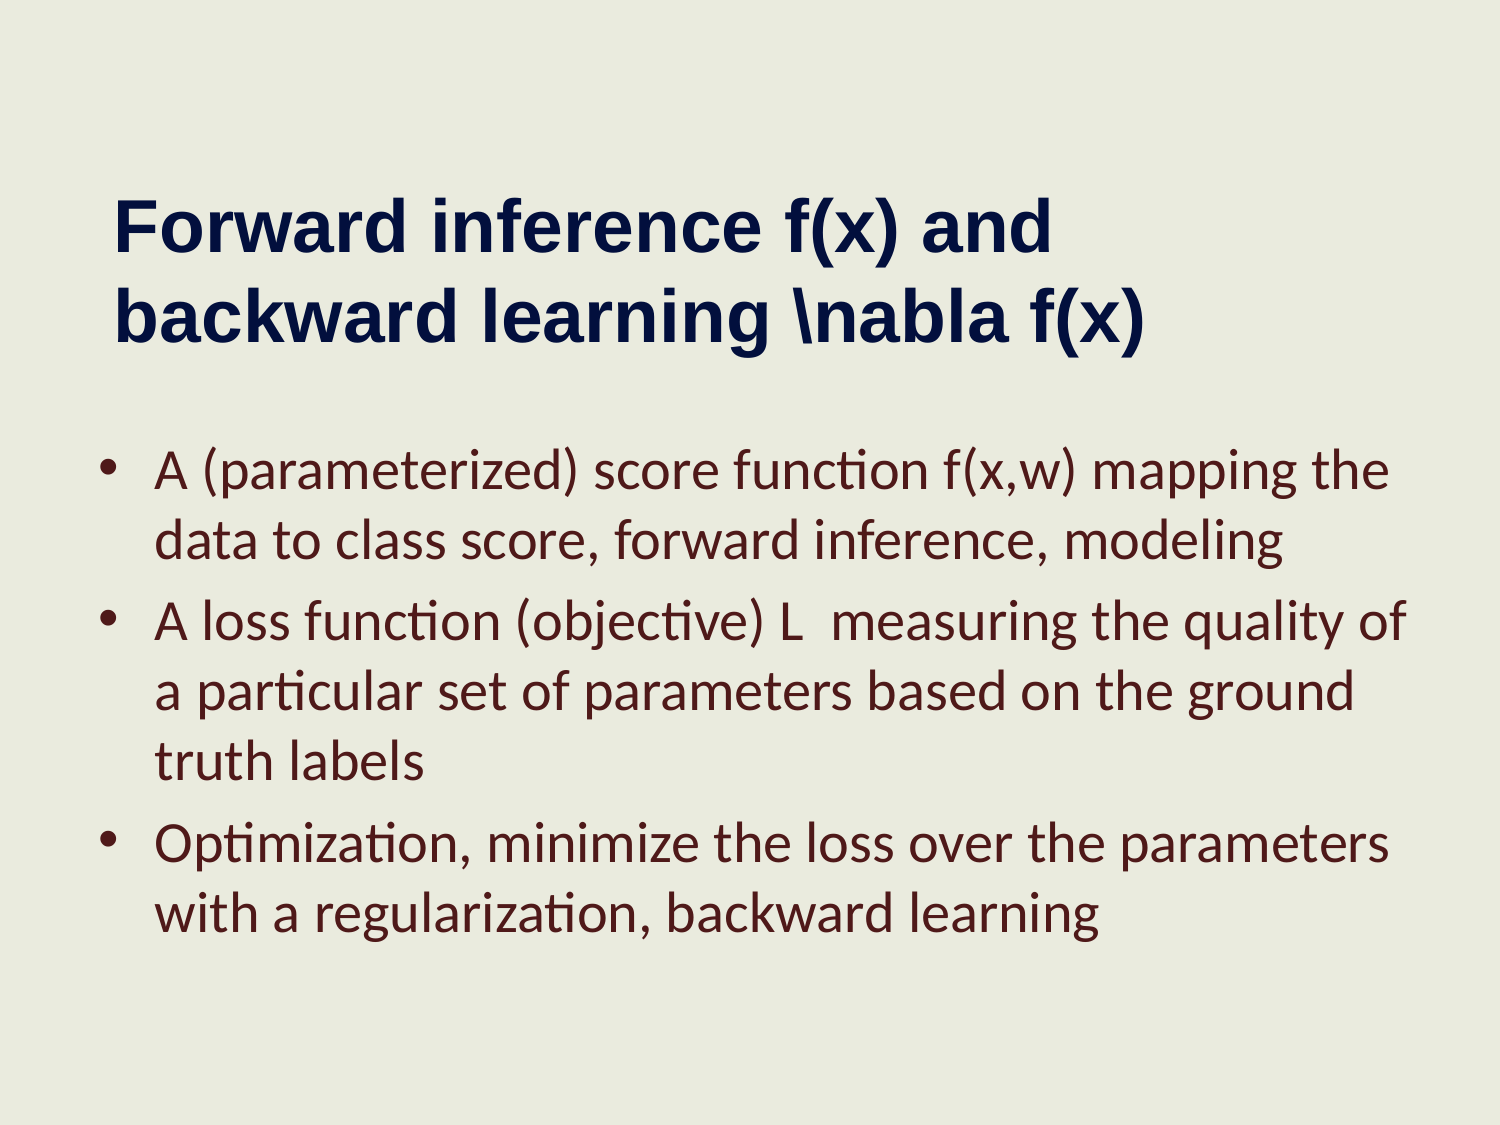

# Forward inference f(x) and backward learning \nabla f(x)
A (parameterized) score function f(x,w) mapping the data to class score, forward inference, modeling
A loss function (objective) L  measuring the quality of a particular set of parameters based on the ground truth labels
Optimization, minimize the loss over the parameters with a regularization, backward learning